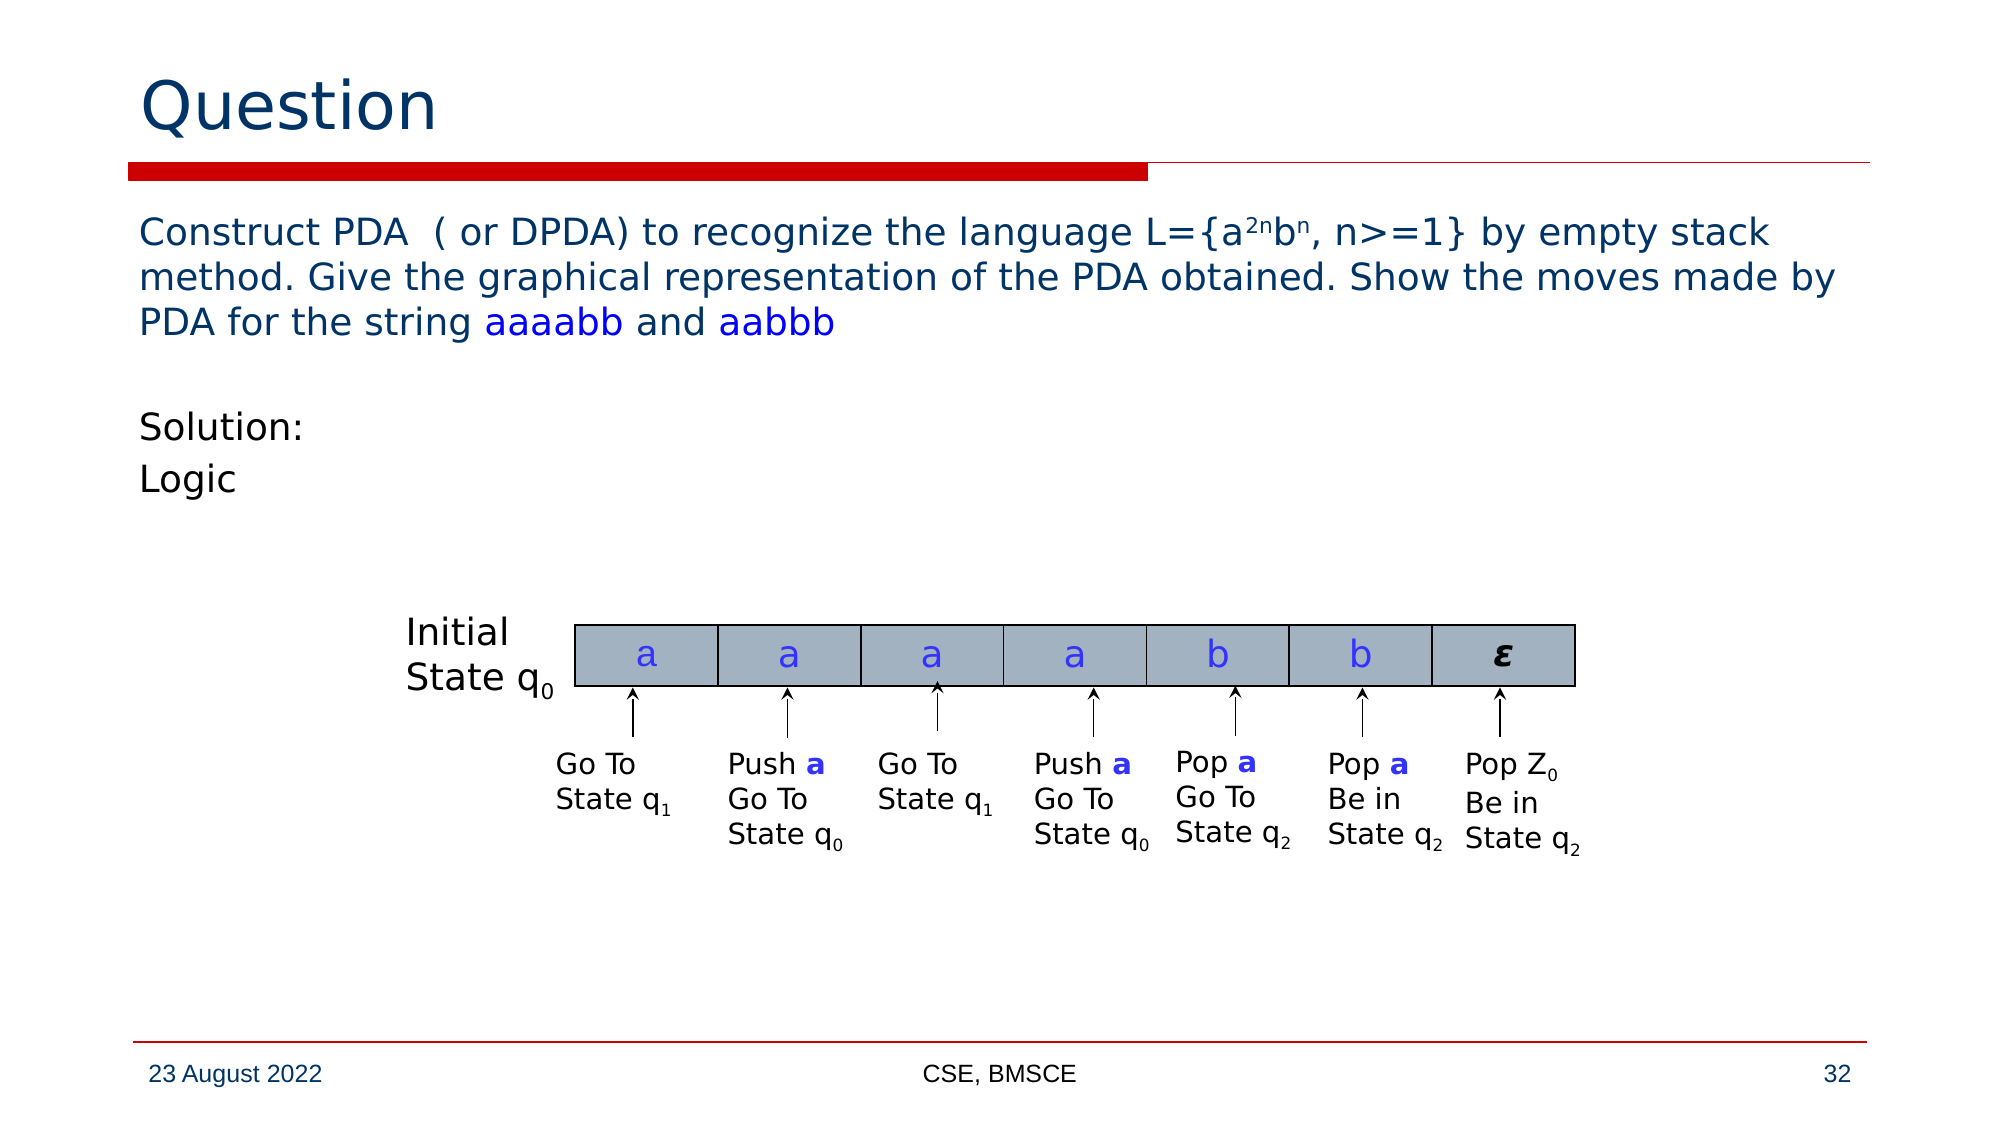

# Question
Construct PDA  ( or DPDA) to recognize the language L={a2nbn, n>=1} by empty stack method. Give the graphical representation of the PDA obtained. Show the moves made by PDA for the string aaaabb and aabbb

Solution:
Logic

Initial
State q0
| a | a | a | a | b | b | 𝞮 |
| --- | --- | --- | --- | --- | --- | --- |
Pop a
Go To
State q2
Go To
State q1
Go To
State q1
Push a
Go To
State q0
Pop a
Be in
State q2
Pop Z0
Be in
State q2
Push a
Go To
State q0
CSE, BMSCE
32
23 August 2022